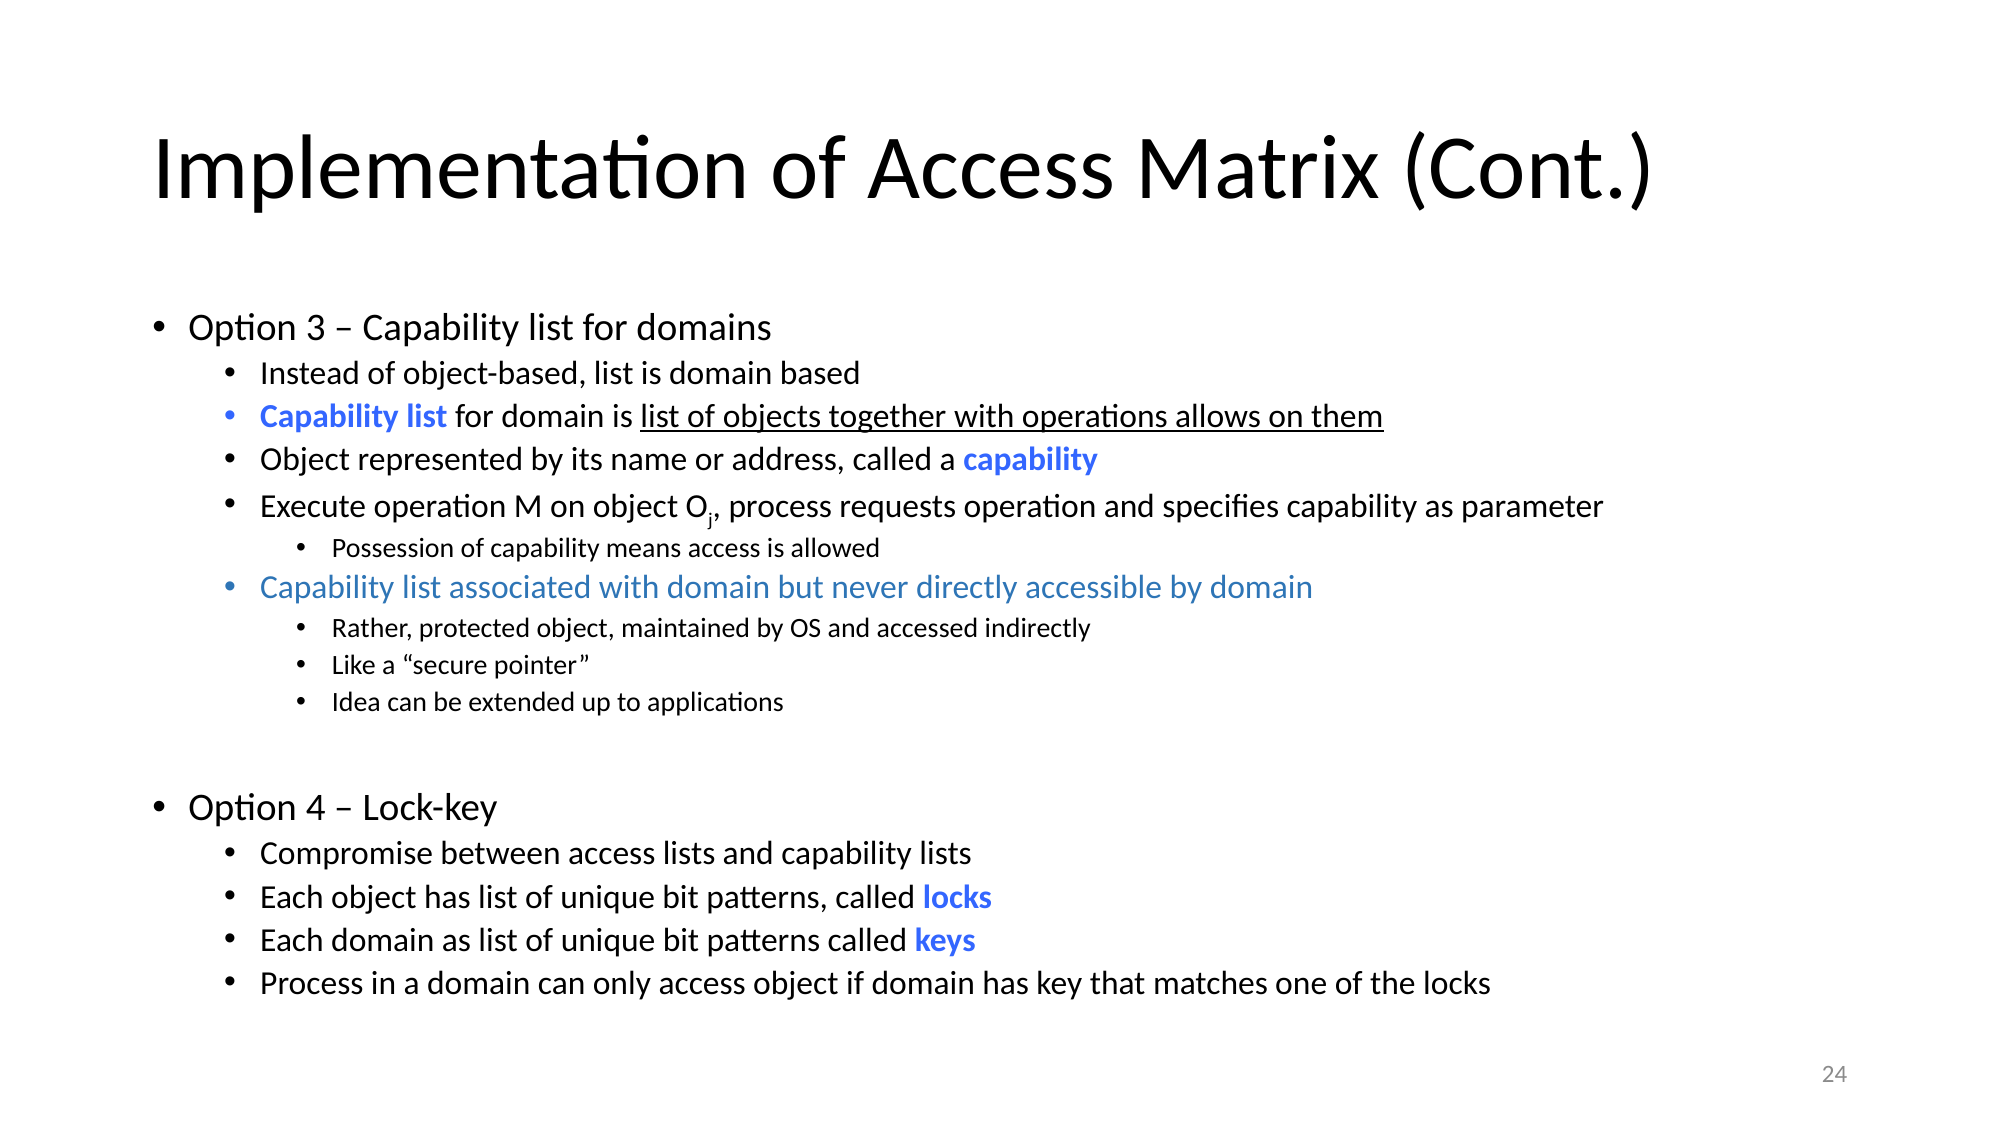

# Implementation of Access Matrix (Cont.)
Option 3 – Capability list for domains
Instead of object-based, list is domain based
Capability list for domain is list of objects together with operations allows on them
Object represented by its name or address, called a capability
Execute operation M on object Oj, process requests operation and specifies capability as parameter
Possession of capability means access is allowed
Capability list associated with domain but never directly accessible by domain
Rather, protected object, maintained by OS and accessed indirectly
Like a “secure pointer”
Idea can be extended up to applications

Option 4 – Lock-key
Compromise between access lists and capability lists
Each object has list of unique bit patterns, called locks
Each domain as list of unique bit patterns called keys
Process in a domain can only access object if domain has key that matches one of the locks

24